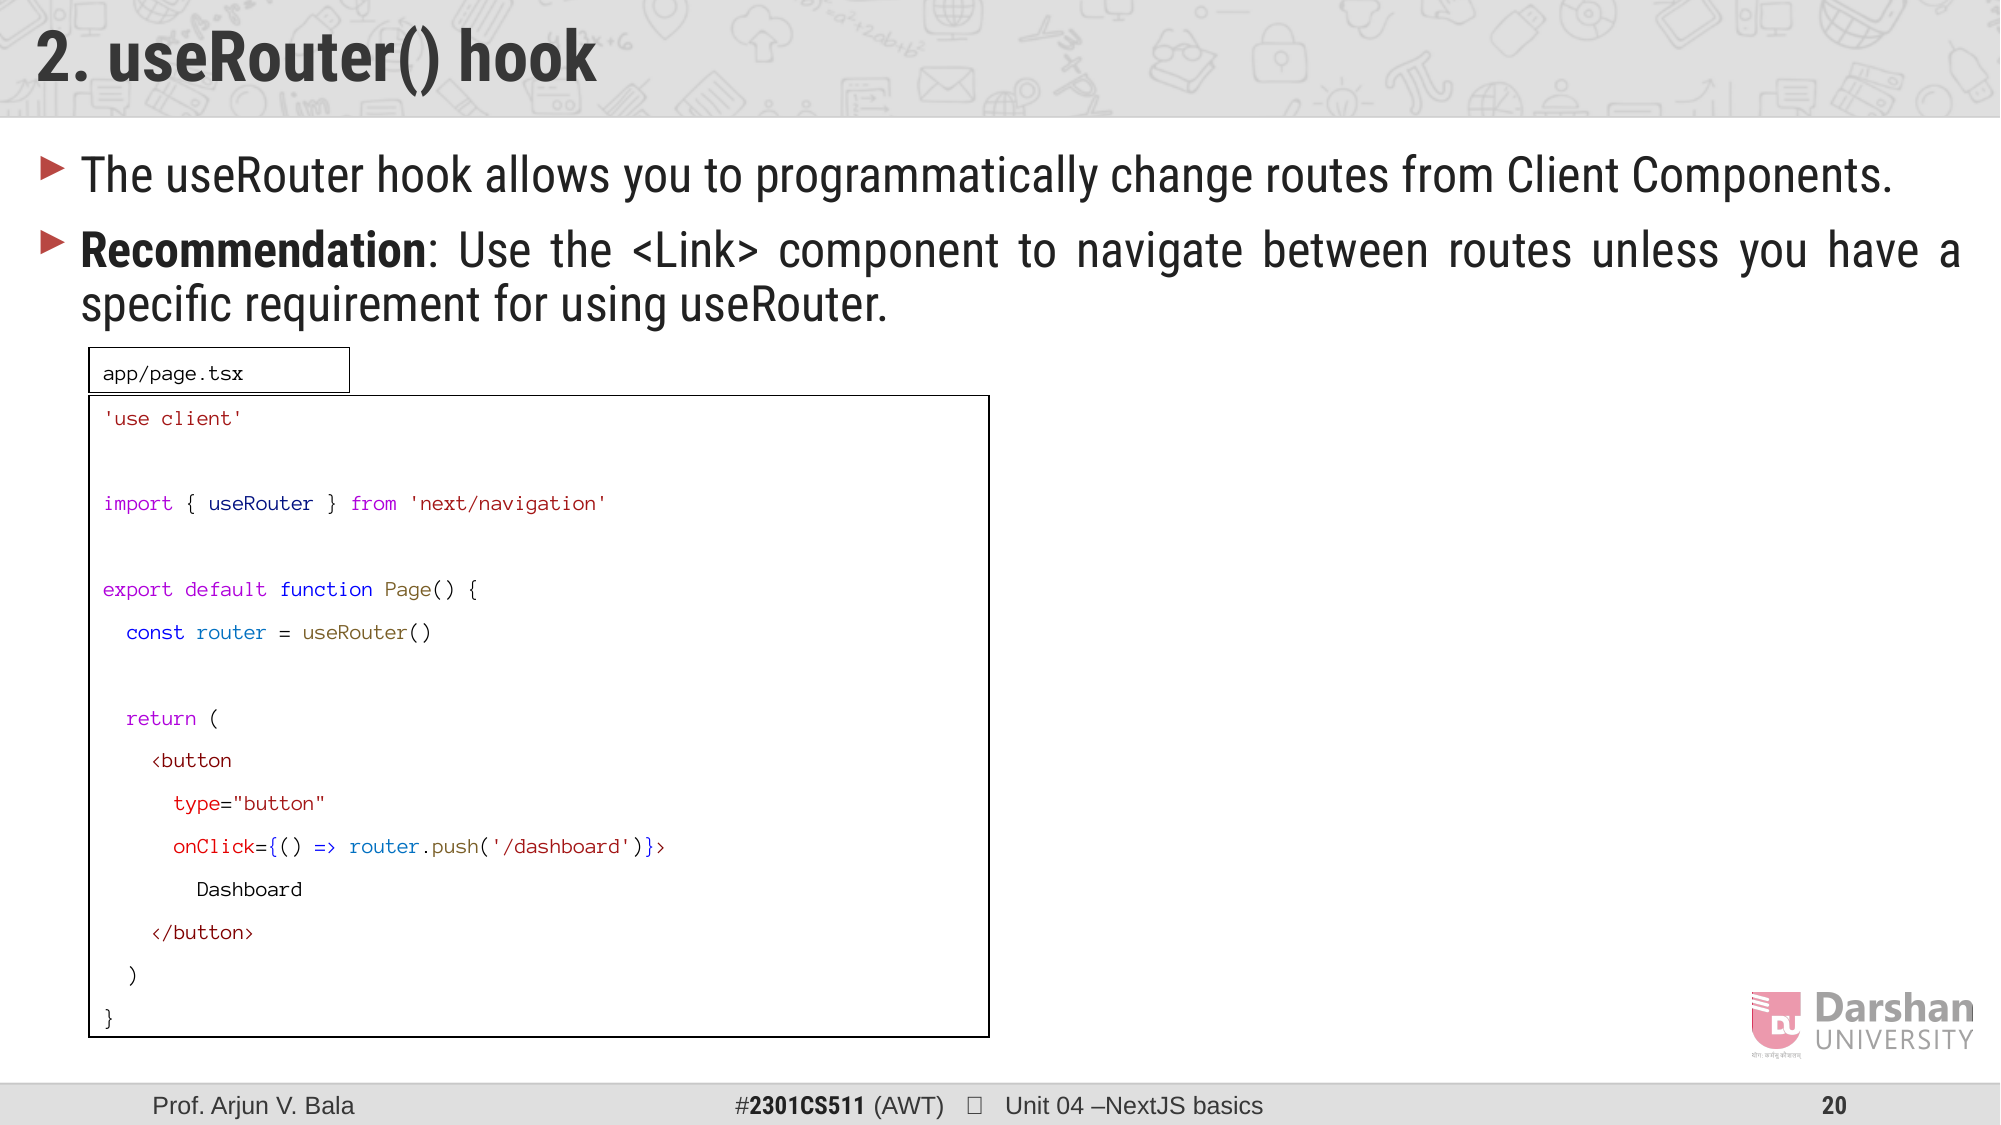

# 2. useRouter() hook
The useRouter hook allows you to programmatically change routes from Client Components.
Recommendation: Use the <Link> component to navigate between routes unless you have a specific requirement for using useRouter.

app/page.tsx
'use client'

import { useRouter } from 'next/navigation'

export default function Page() {
  const router = useRouter()

  return (
    <button
      type="button"
      onClick={() => router.push('/dashboard')}>
        Dashboard
    </button>
  )
}